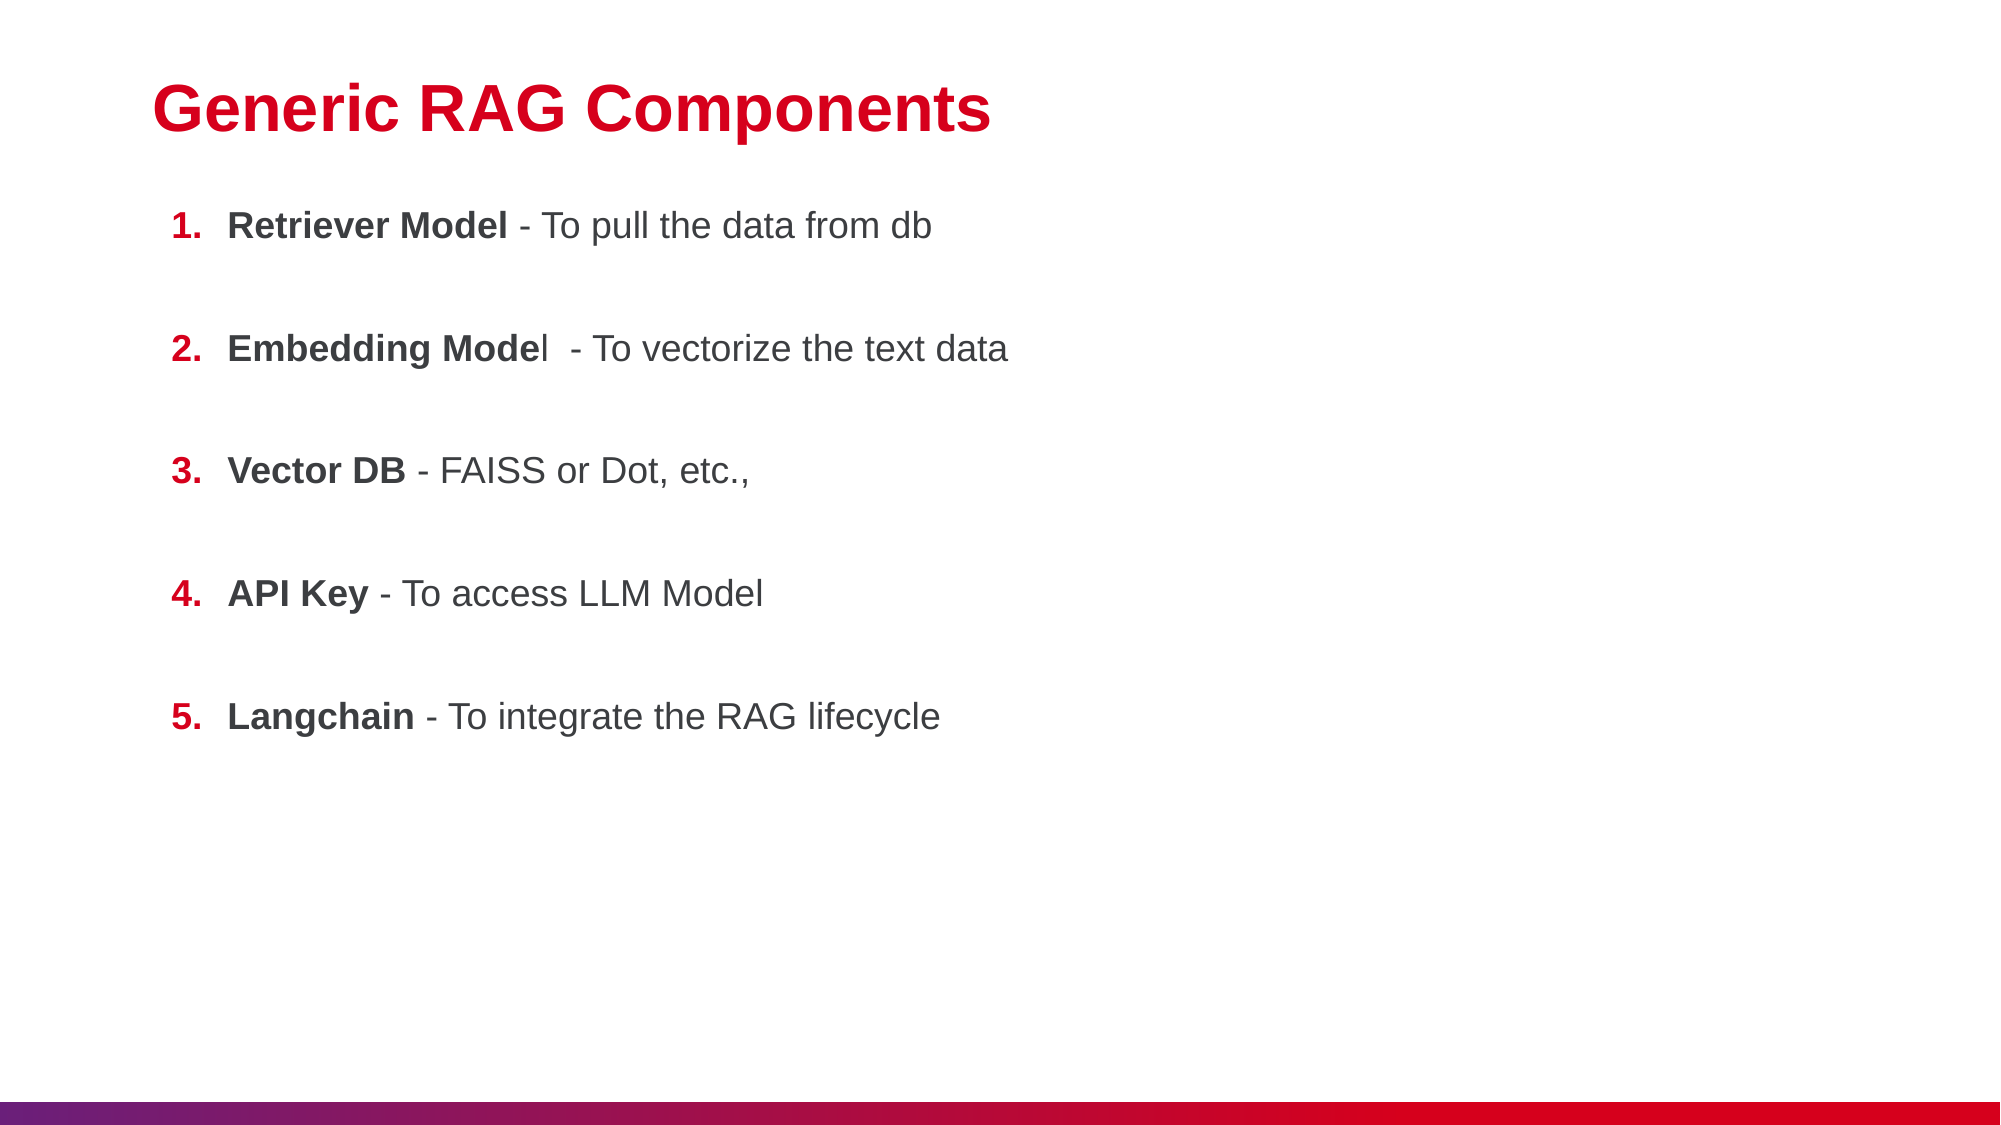

# Generic RAG Components

Retriever Model - To pull the data from db

Embedding Model  - To vectorize the text data

Vector DB - FAISS or Dot, etc.,

API Key - To access LLM Model

Langchain - To integrate the RAG lifecycle